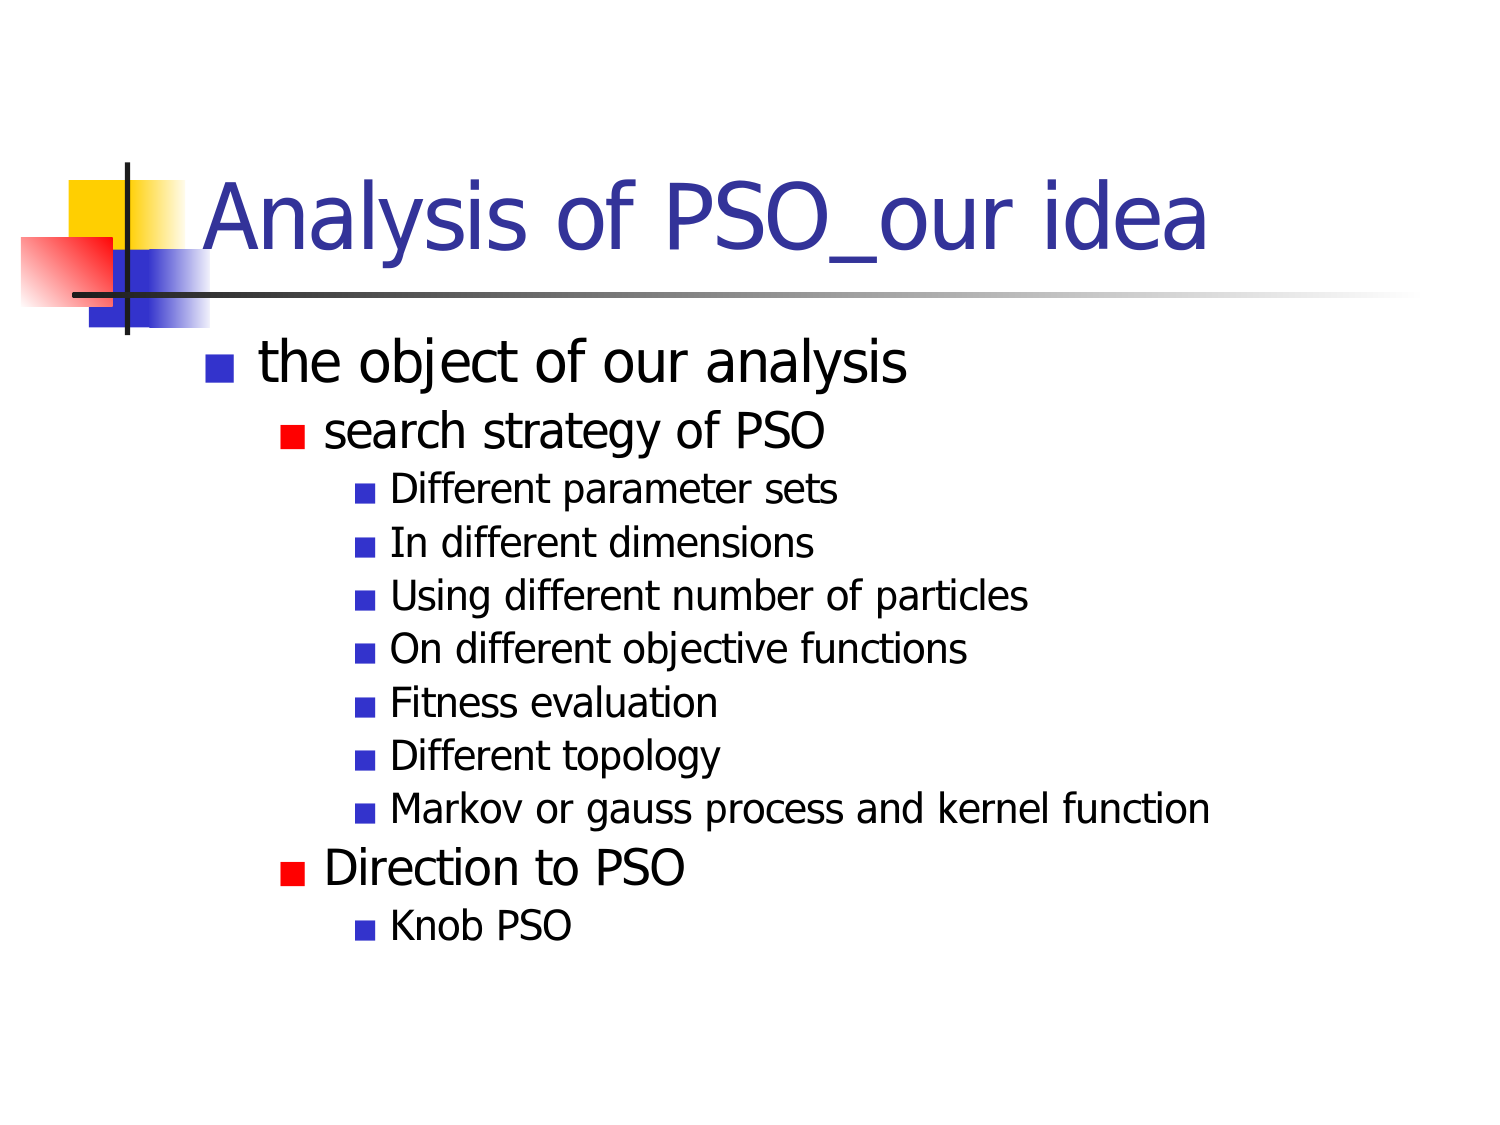

# Analysis of PSO_our idea
the object of our analysis
search strategy of PSO
Different parameter sets
In different dimensions
Using different number of particles
On different objective functions
Fitness evaluation
Different topology
Markov or gauss process and kernel function
Direction to PSO
Knob PSO